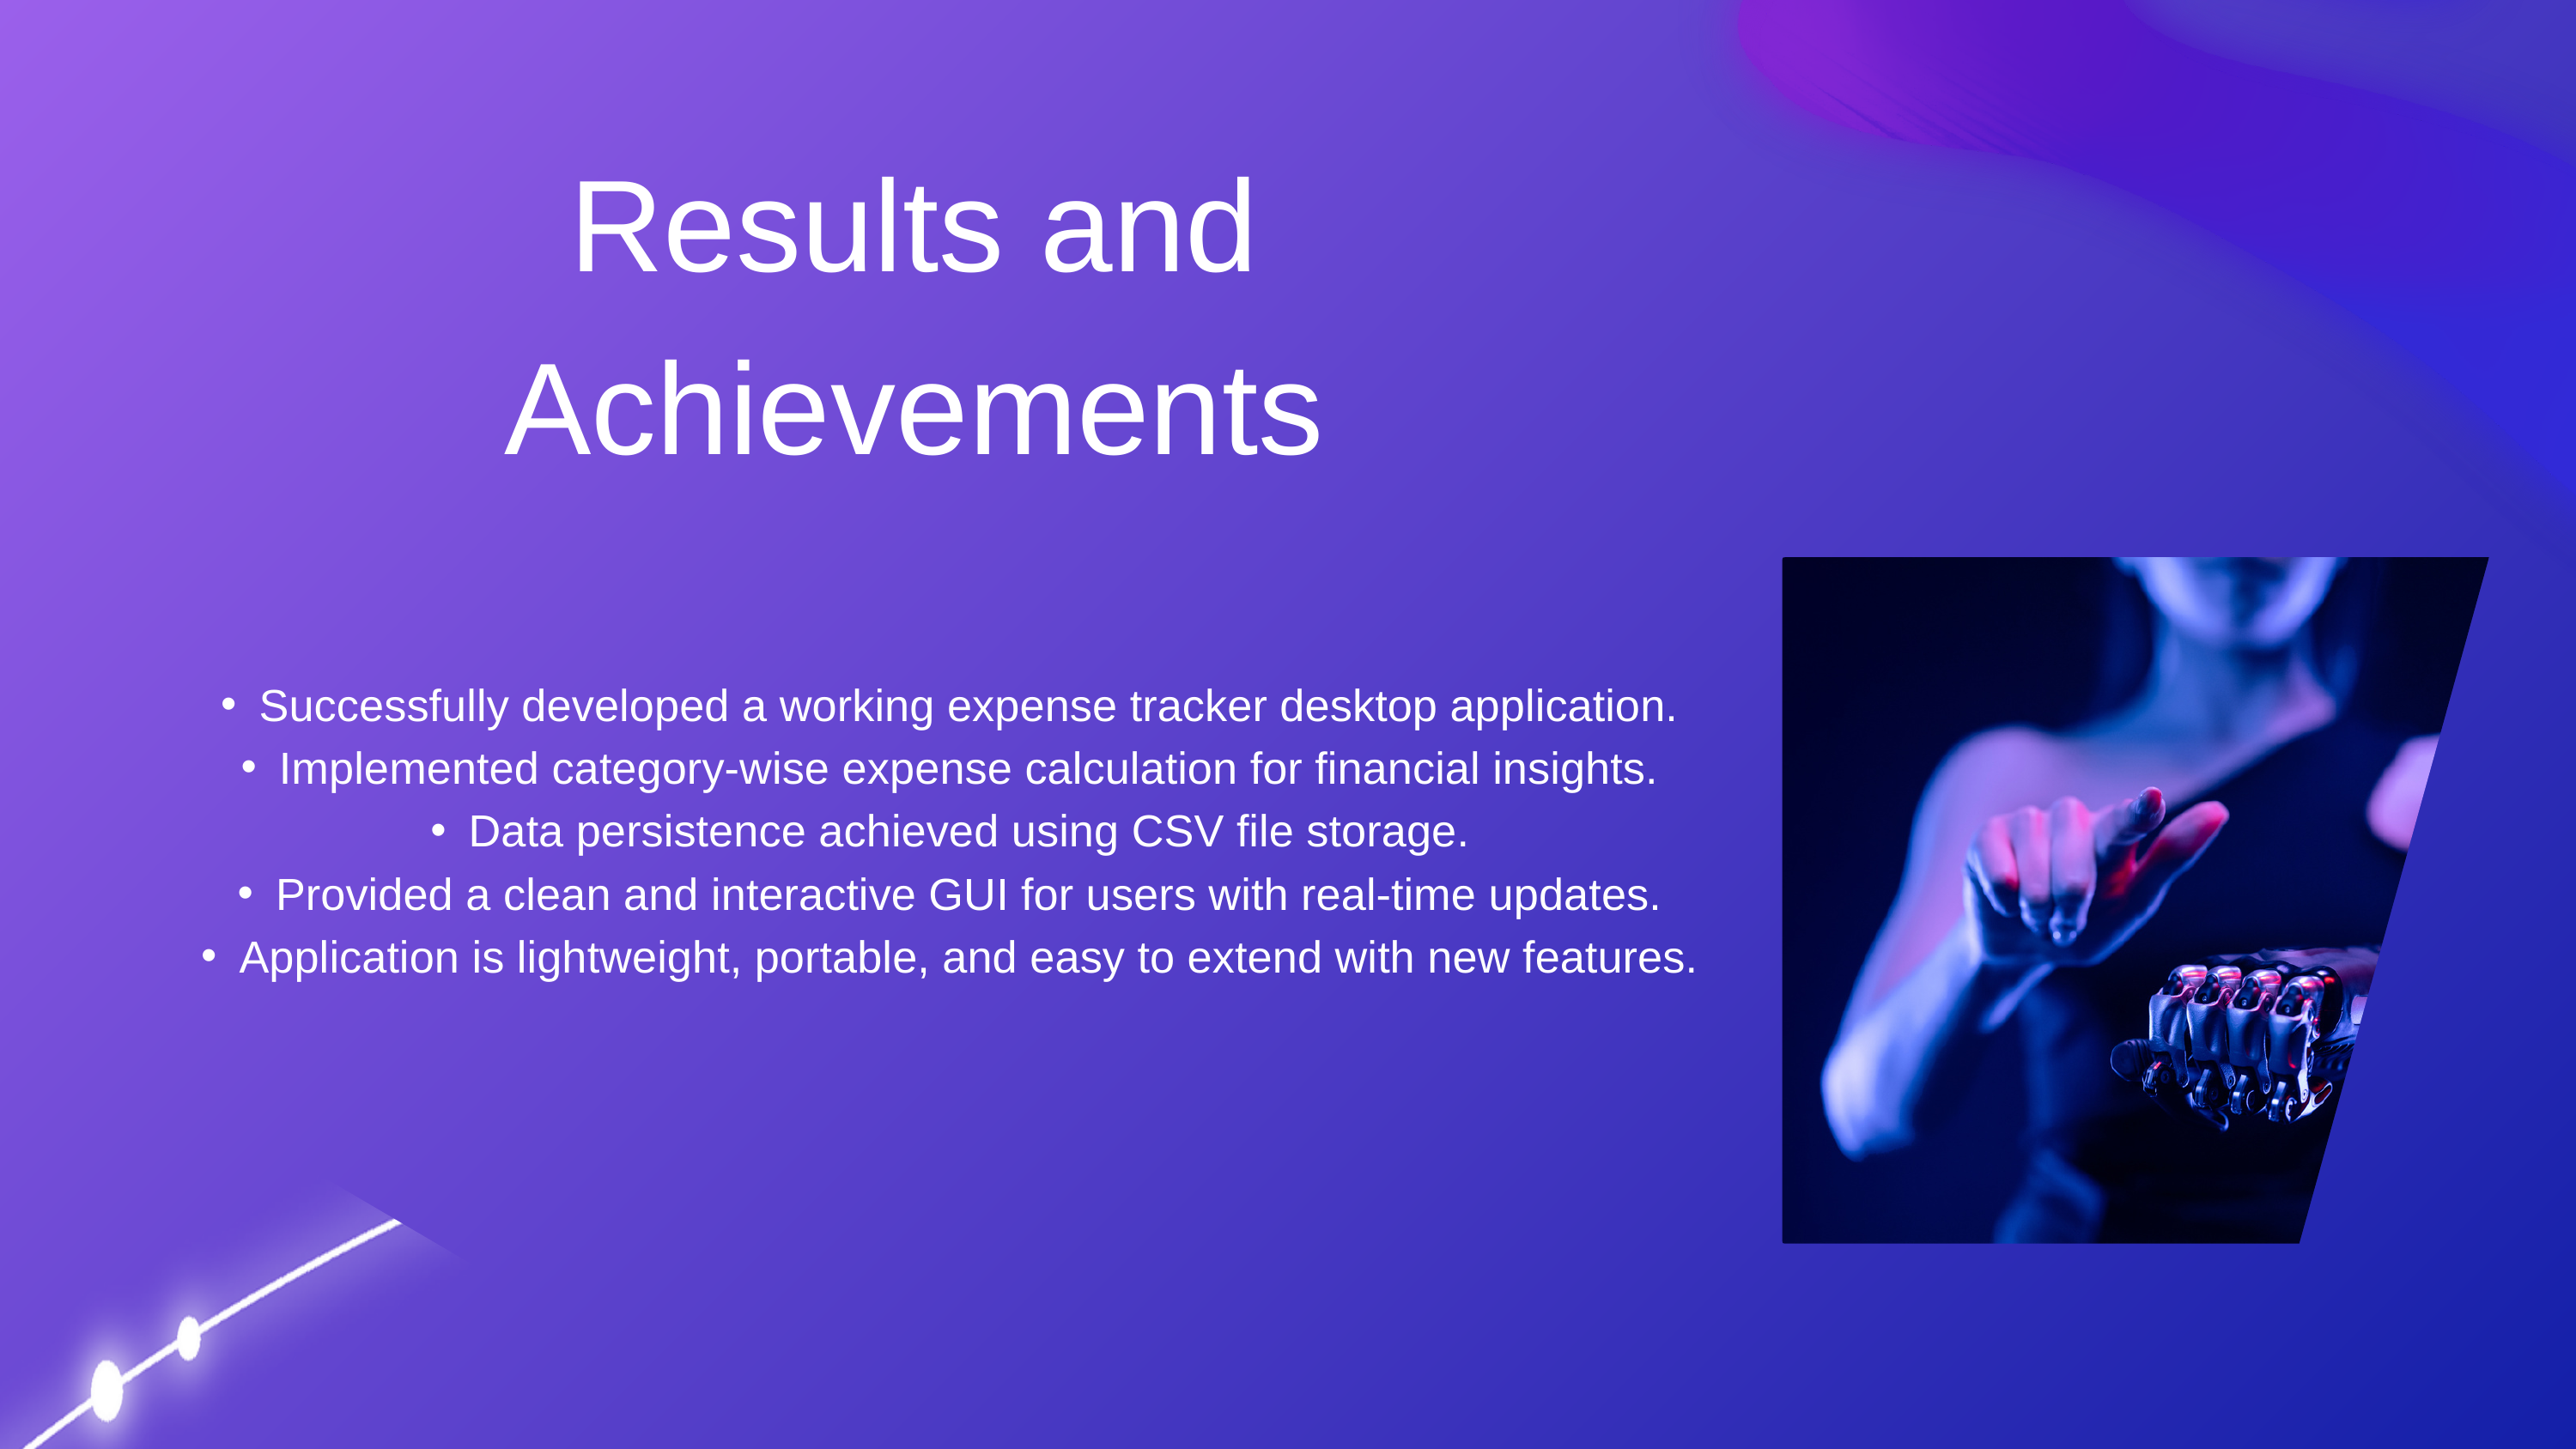

Results and Achievements

Successfully developed a working expense tracker desktop application.
Implemented category-wise expense calculation for financial insights.
Data persistence achieved using CSV file storage.
Provided a clean and interactive GUI for users with real-time updates.
Application is lightweight, portable, and easy to extend with new features.